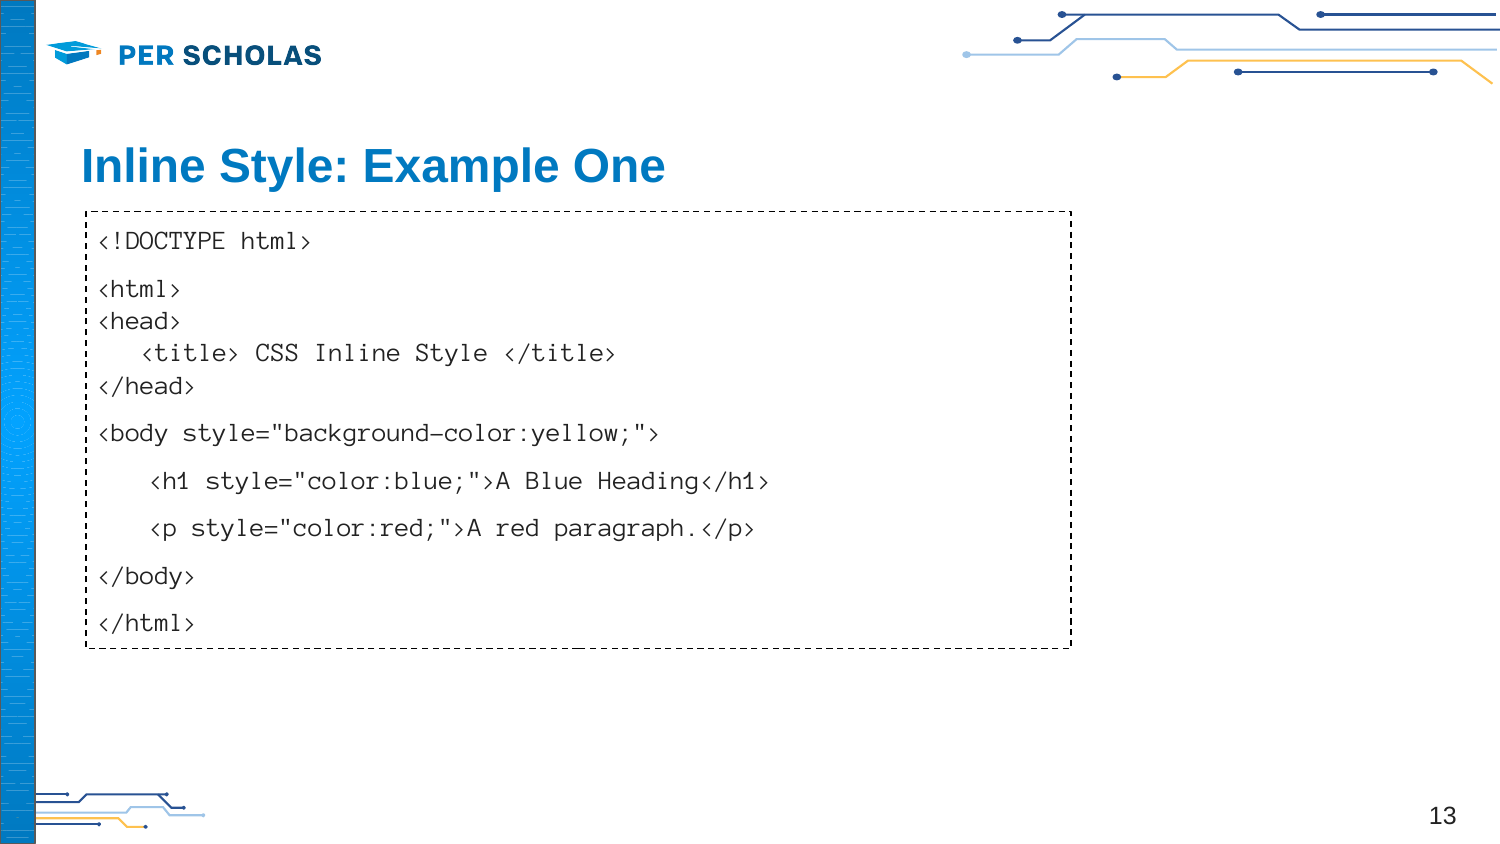

# Inline Style: Example One
<!DOCTYPE html>
<html>
<head>
   <title> CSS Inline Style </title>
</head>
<body style="background-color:yellow;">
<h1 style="color:blue;">A Blue Heading</h1>
<p style="color:red;">A red paragraph.</p>
</body>
</html>
13